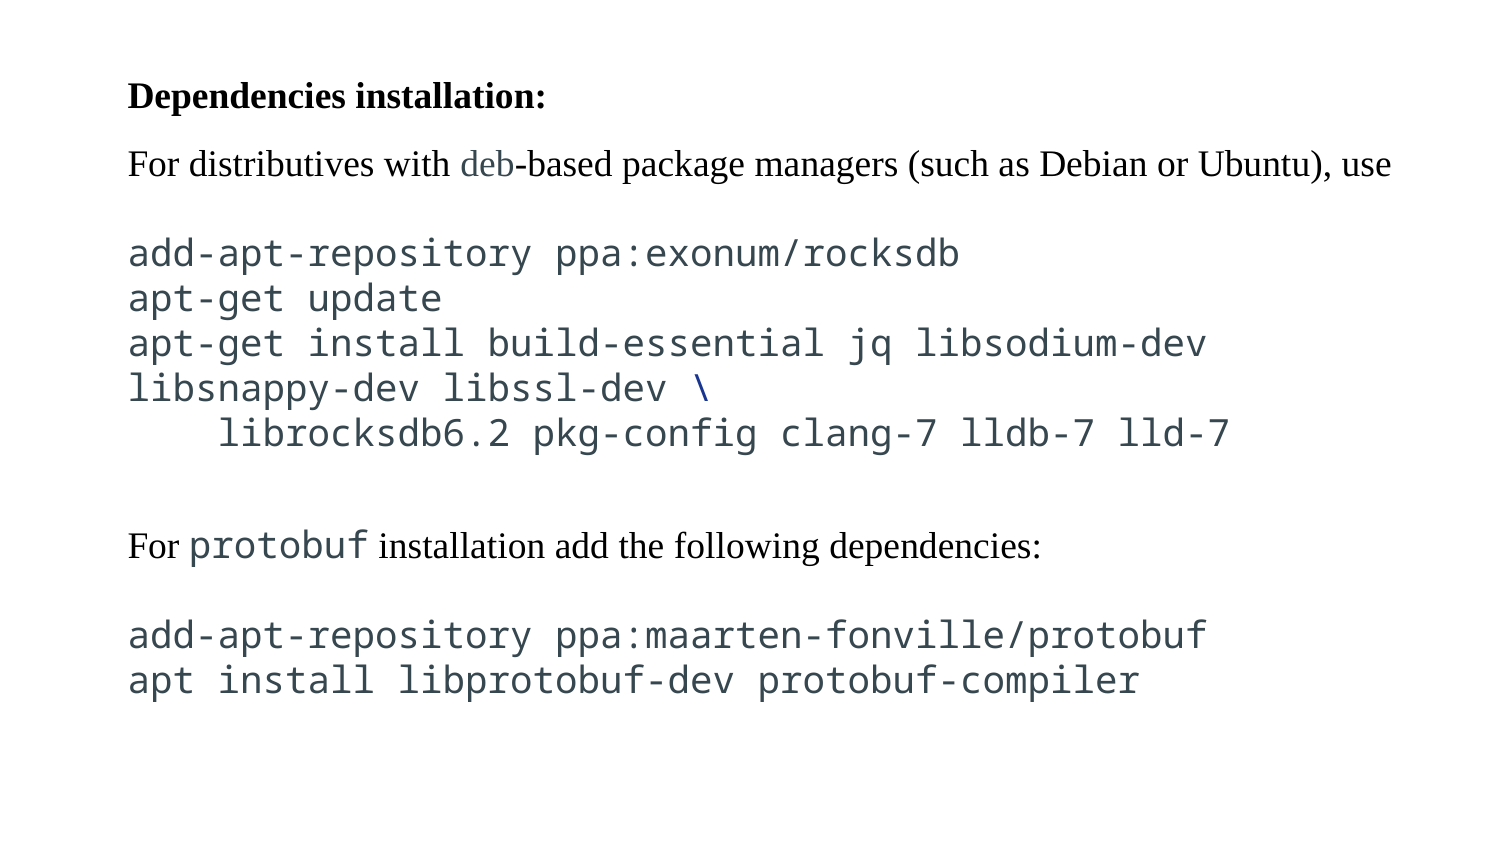

Dependencies installation:
For distributives with deb-based package managers (such as Debian or Ubuntu), use

add-apt-repository ppa:exonum/rocksdb
apt-get update
apt-get install build-essential jq libsodium-dev libsnappy-dev libssl-dev \
    librocksdb6.2 pkg-config clang-7 lldb-7 lld-7

For protobuf installation add the following dependencies:

add-apt-repository ppa:maarten-fonville/protobuf
apt install libprotobuf-dev protobuf-compiler